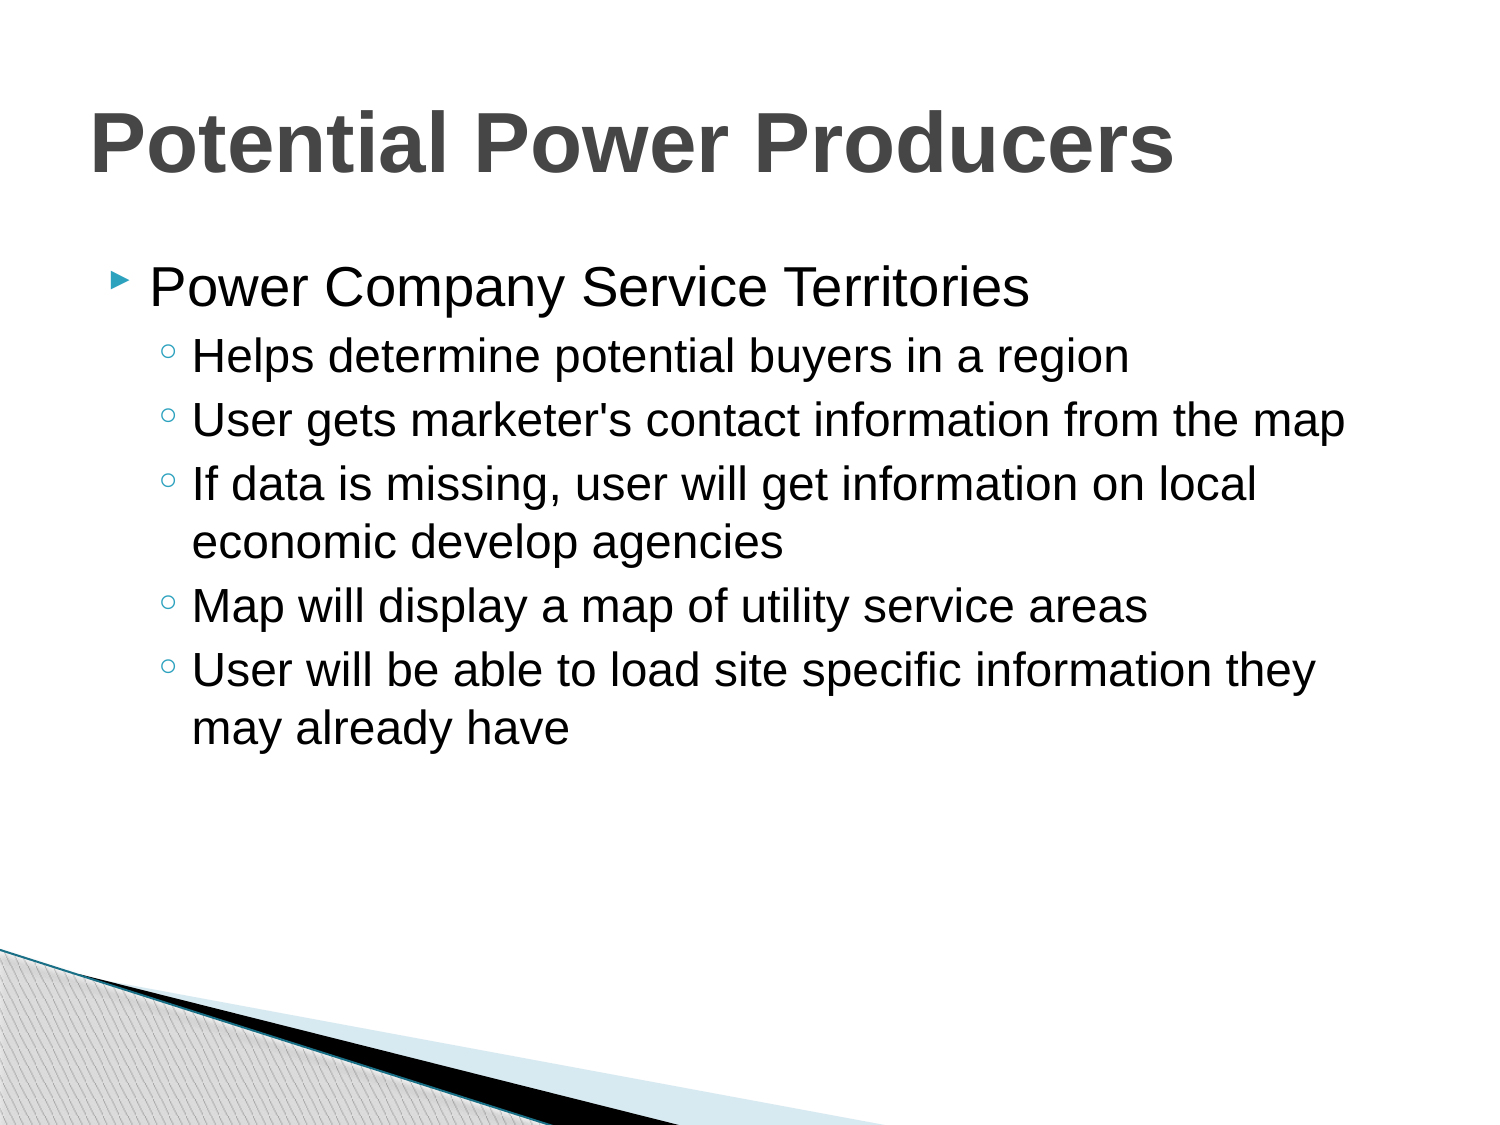

# Potential Power Producers
Power Company Service Territories
Helps determine potential buyers in a region
User gets marketer's contact information from the map
If data is missing, user will get information on local economic develop agencies
Map will display a map of utility service areas
User will be able to load site specific information they may already have